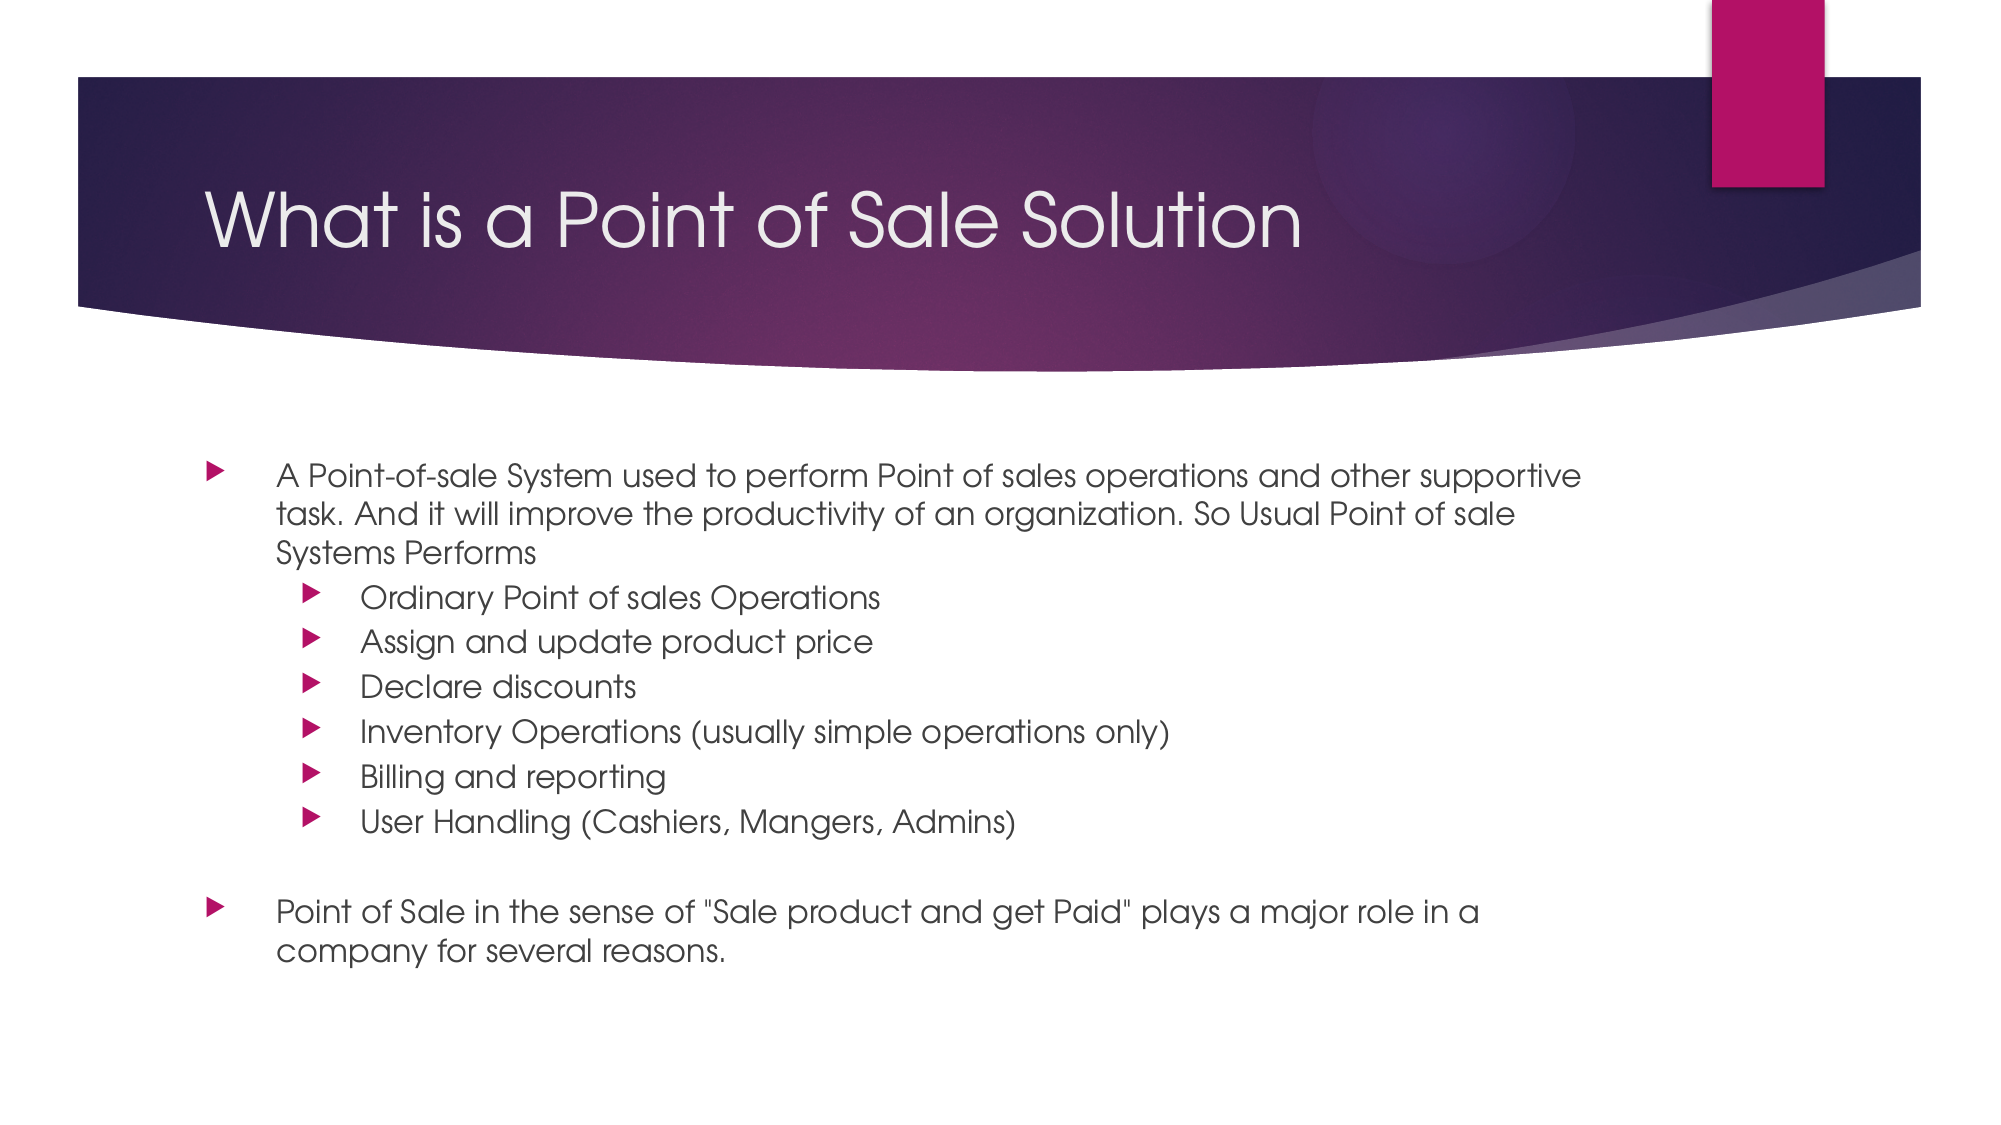

# What is a Point of Sale Solution

A Point-of-sale System used to perform Point of sales operations and other supportive task. And it will improve the productivity of an organization. So Usual Point of sale Systems Performs
Ordinary Point of sales Operations
Assign and update product price
Declare discounts
Inventory Operations (usually simple operations only)
Billing and reporting
User Handling (Cashiers, Mangers, Admins)

Point of Sale in the sense of "Sale product and get Paid" plays a major role in a company for several reasons.